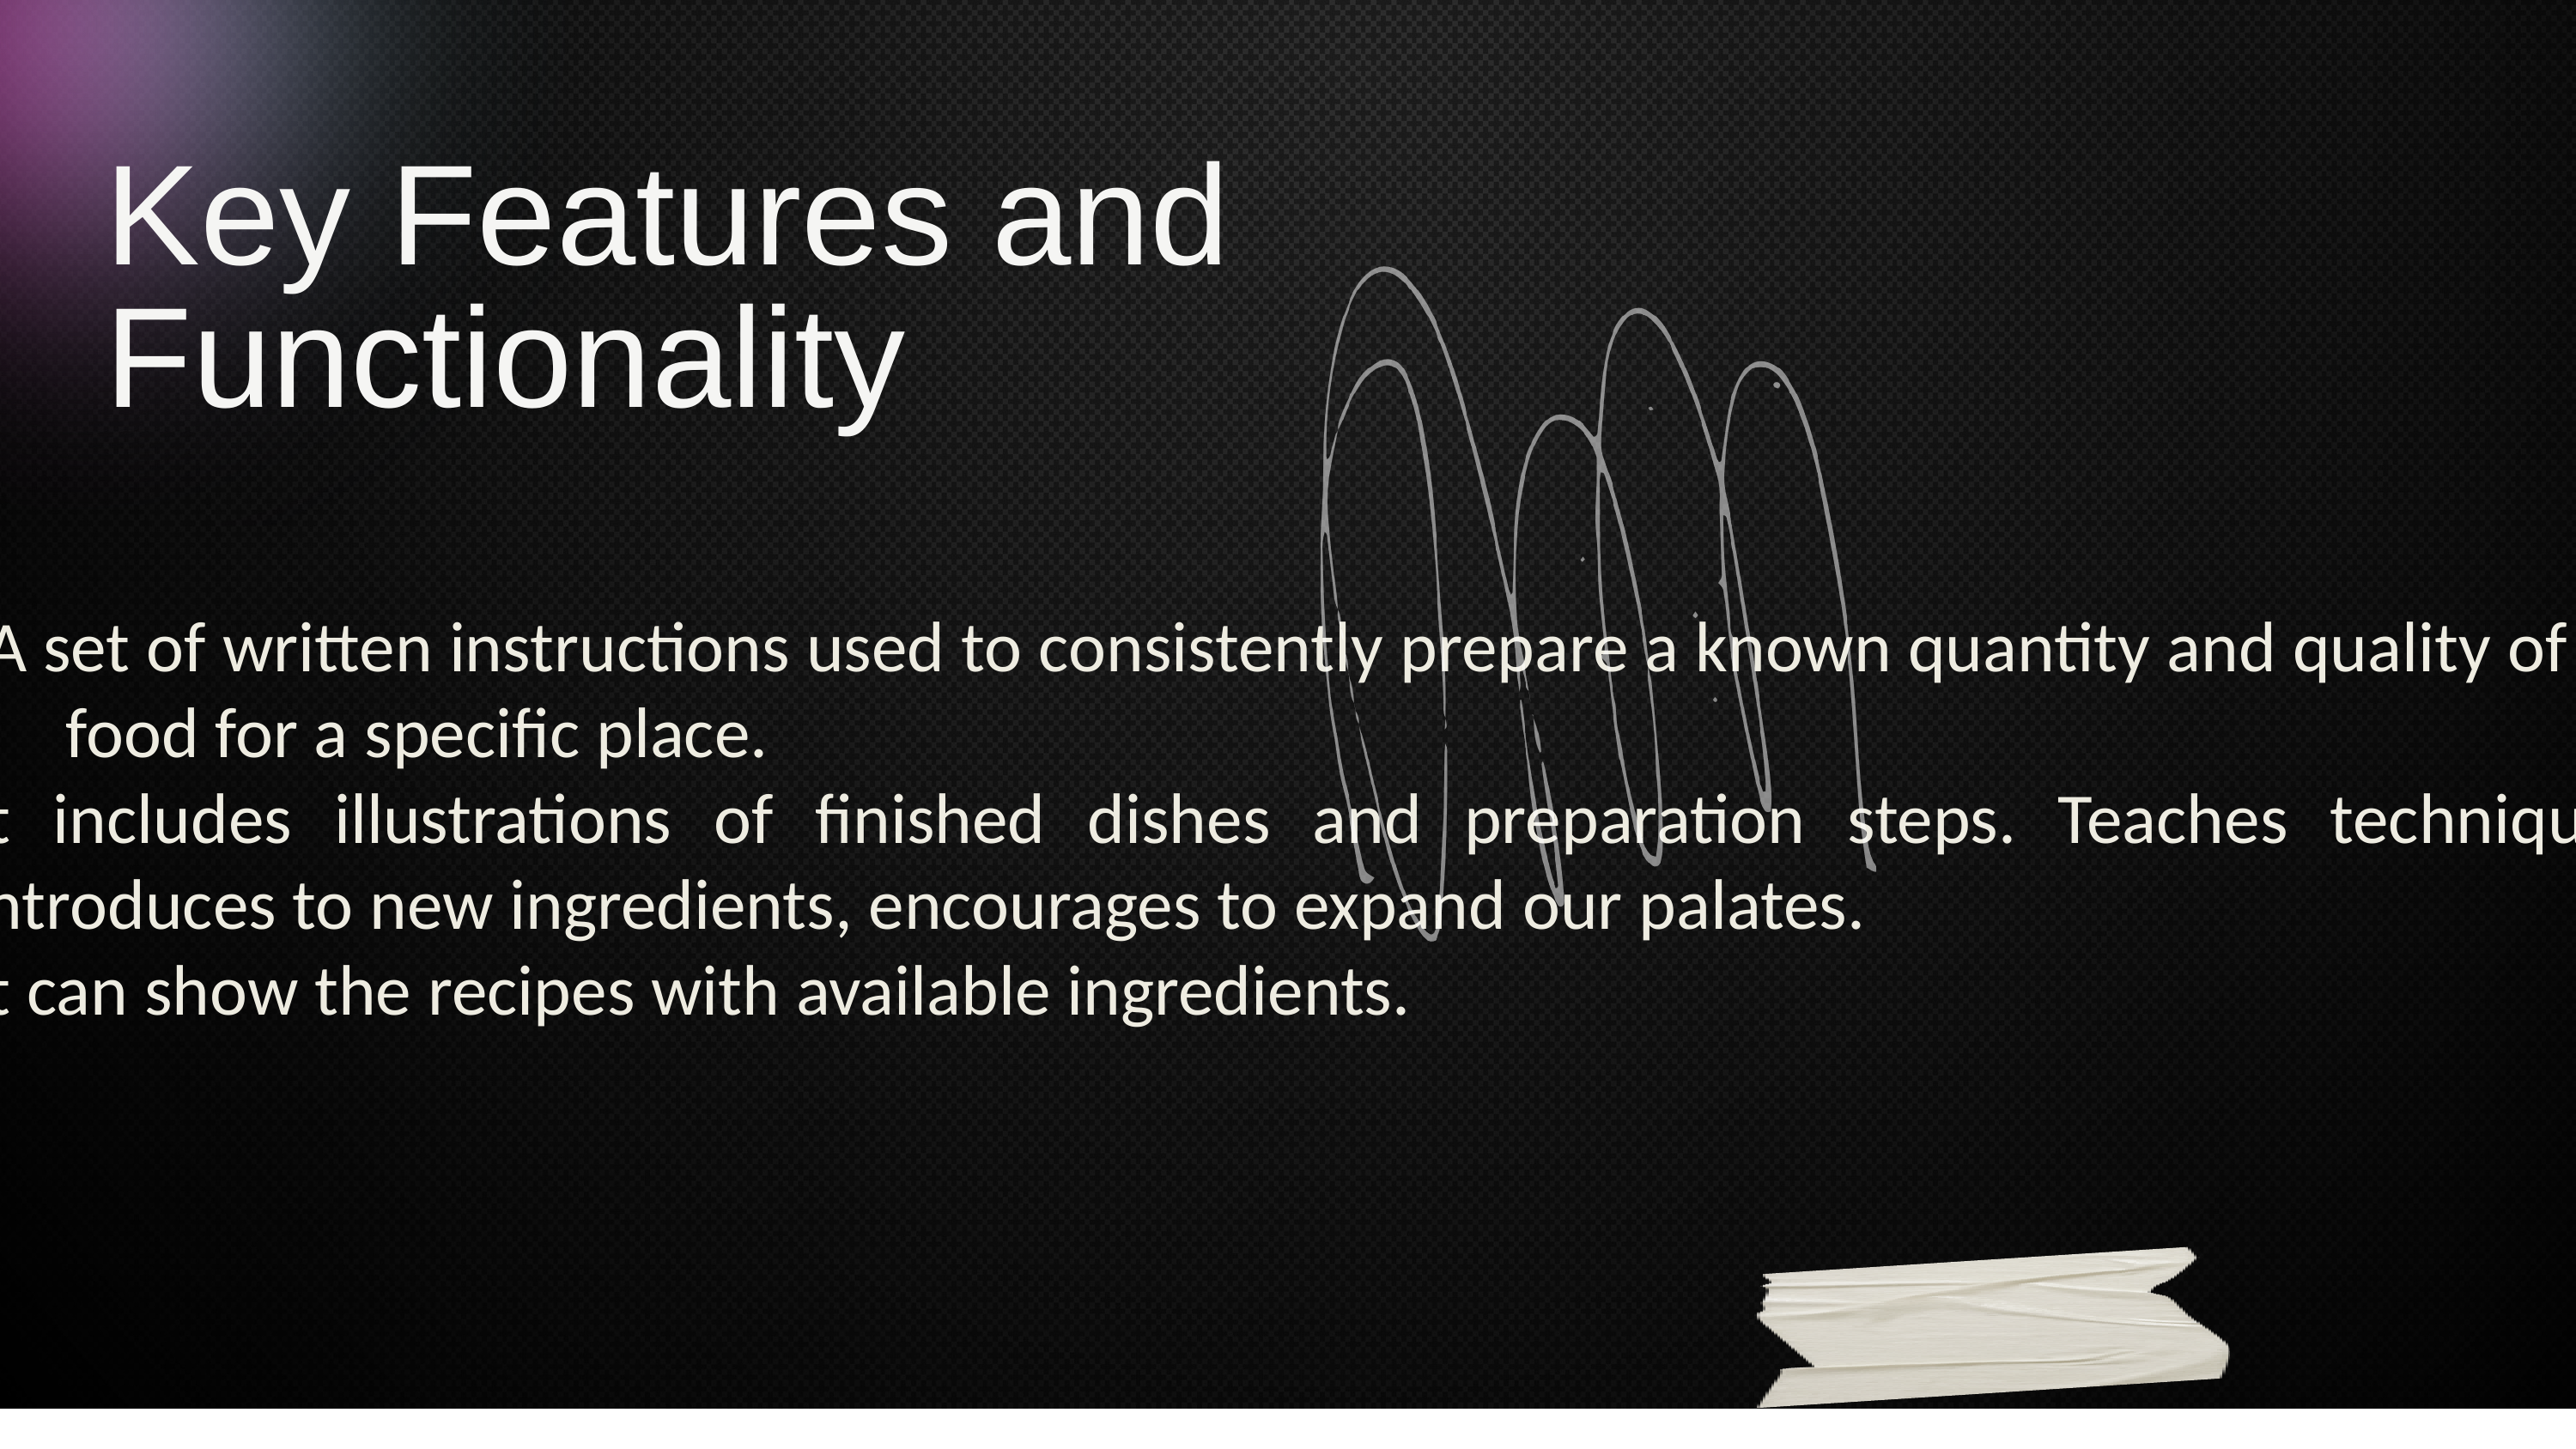

A set of written instructions used to consistently prepare a known quantity and quality of             food for a specific place.
It includes illustrations of finished dishes and preparation steps. Teaches techniques, introduces to new ingredients, encourages to expand our palates.
It can show the recipes with available ingredients.
Key Features and Functionality